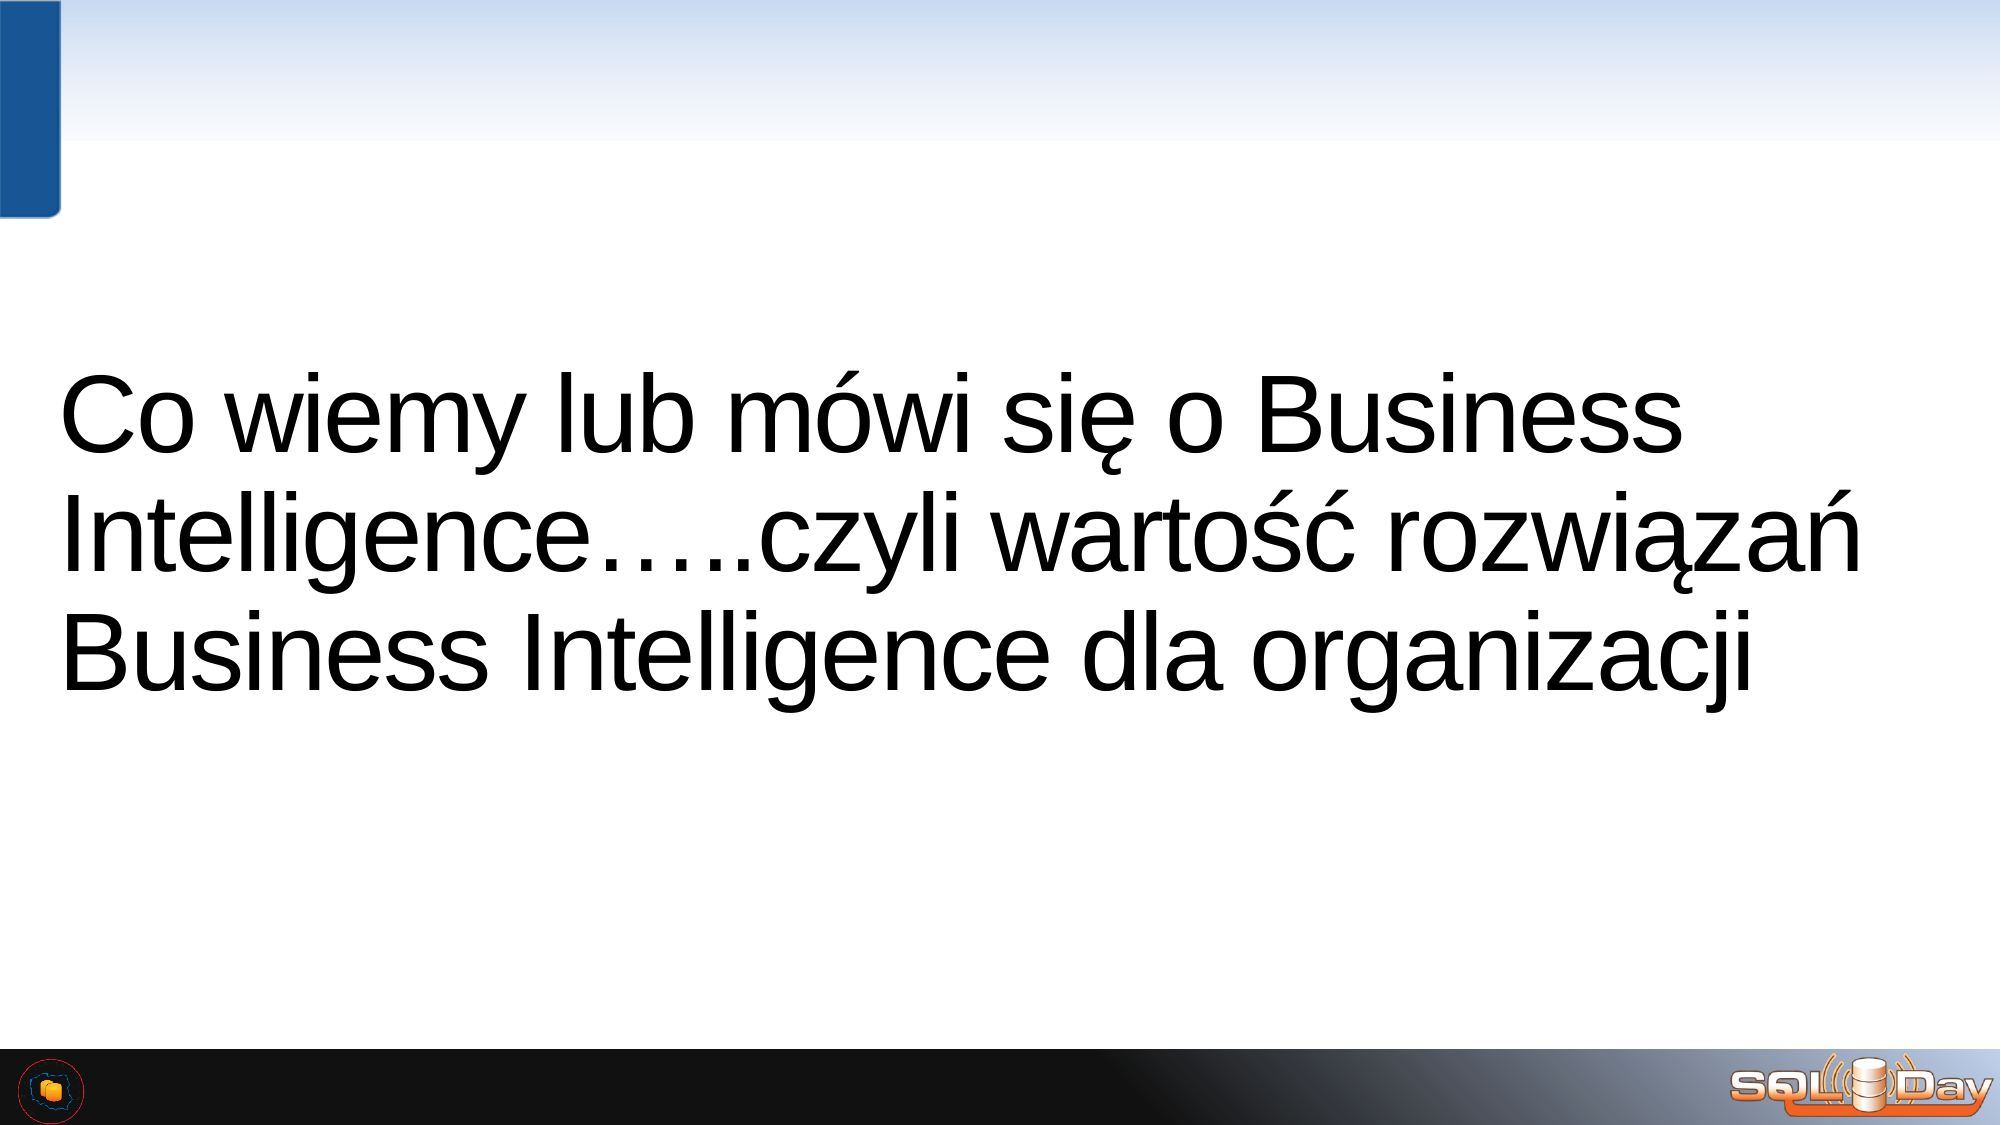

# Co wiemy lub mówi się o Business Intelligence…..czyli wartość rozwiązań Business Intelligence dla organizacji